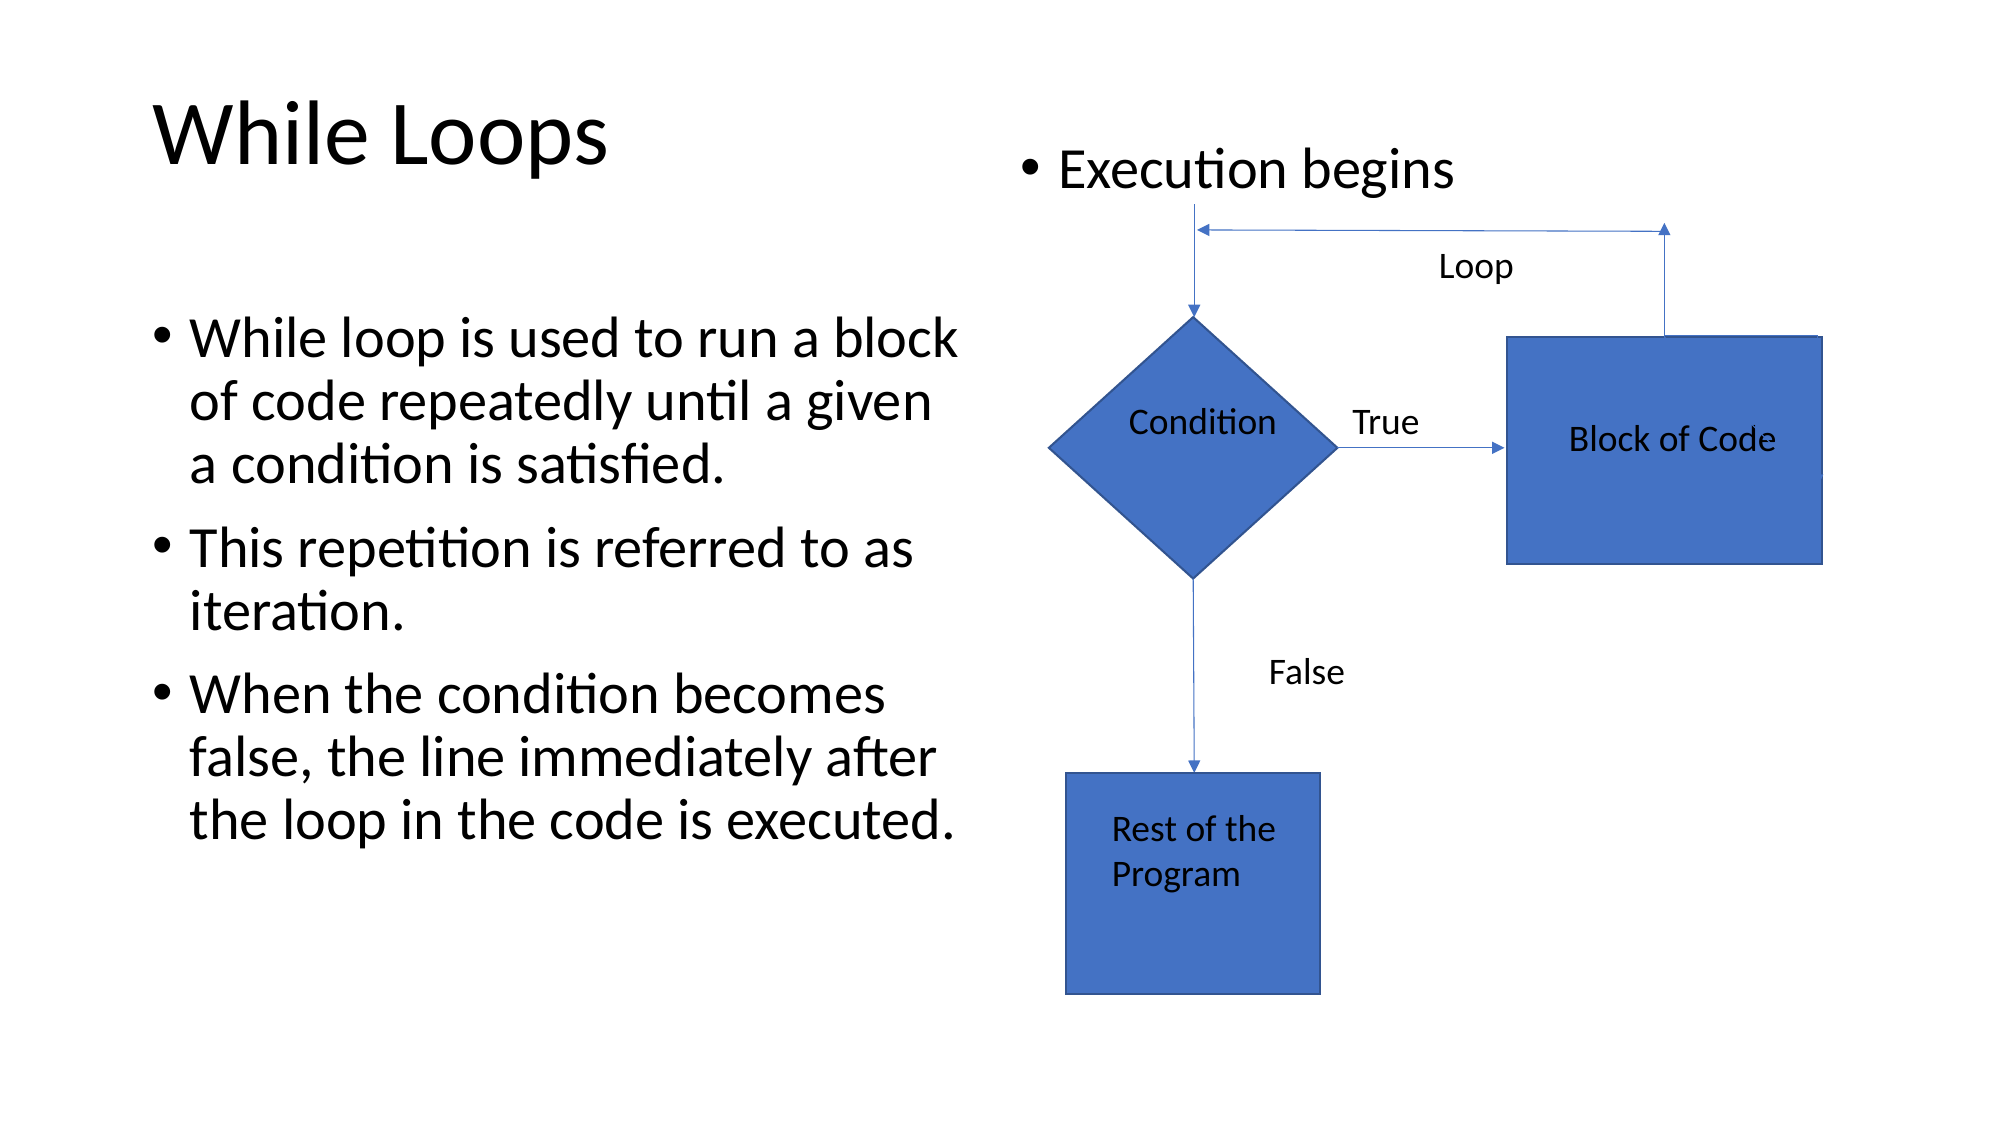

# While Loops
Execution begins
Loop
While loop is used to run a block of code repeatedly until a given a condition is satisfied.
This repetition is referred to as iteration.
When the condition becomes false, the line immediately after the loop in the code is executed.

Condition
True
Block of Code
False

Rest of the Program